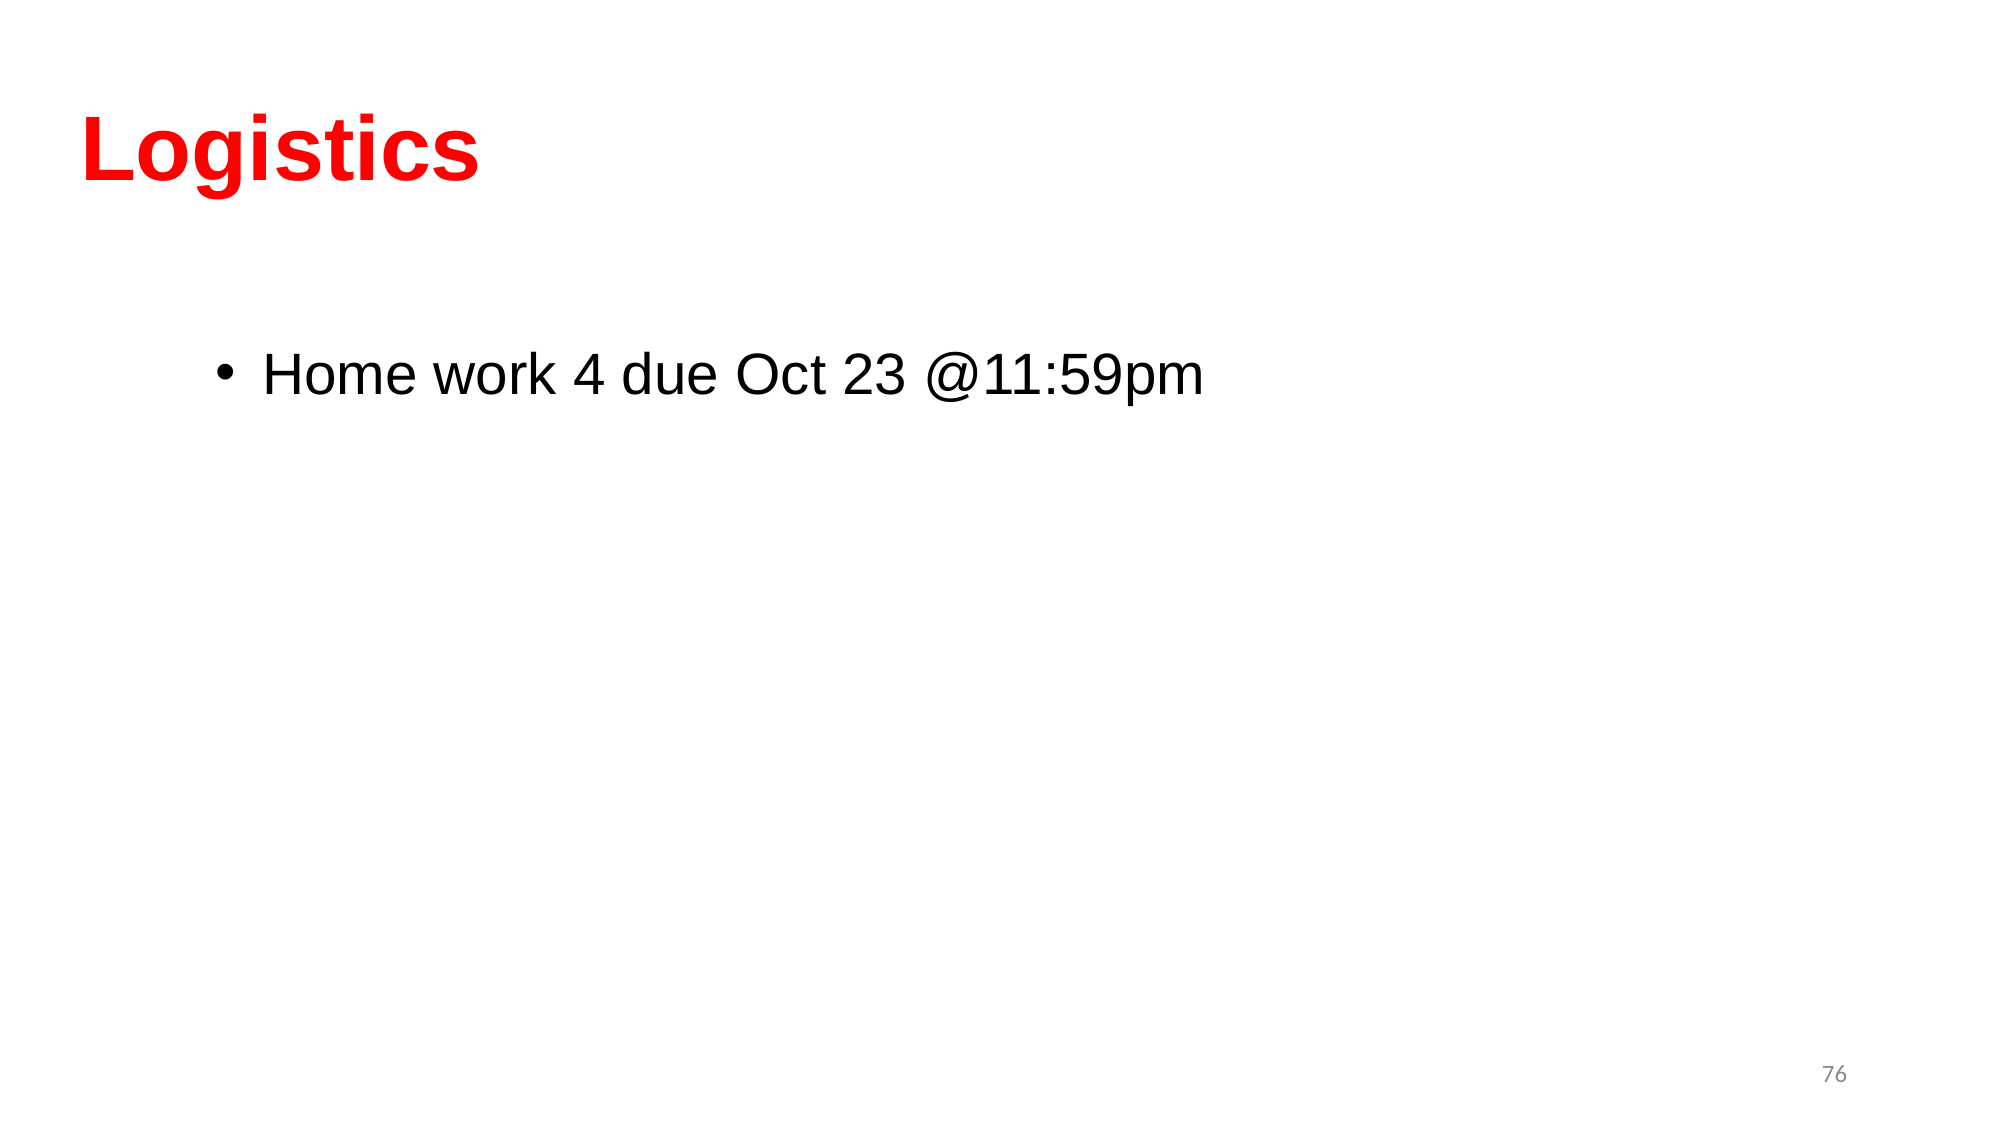

# Logistics
Home work 4 due Oct 23 @11:59pm

76